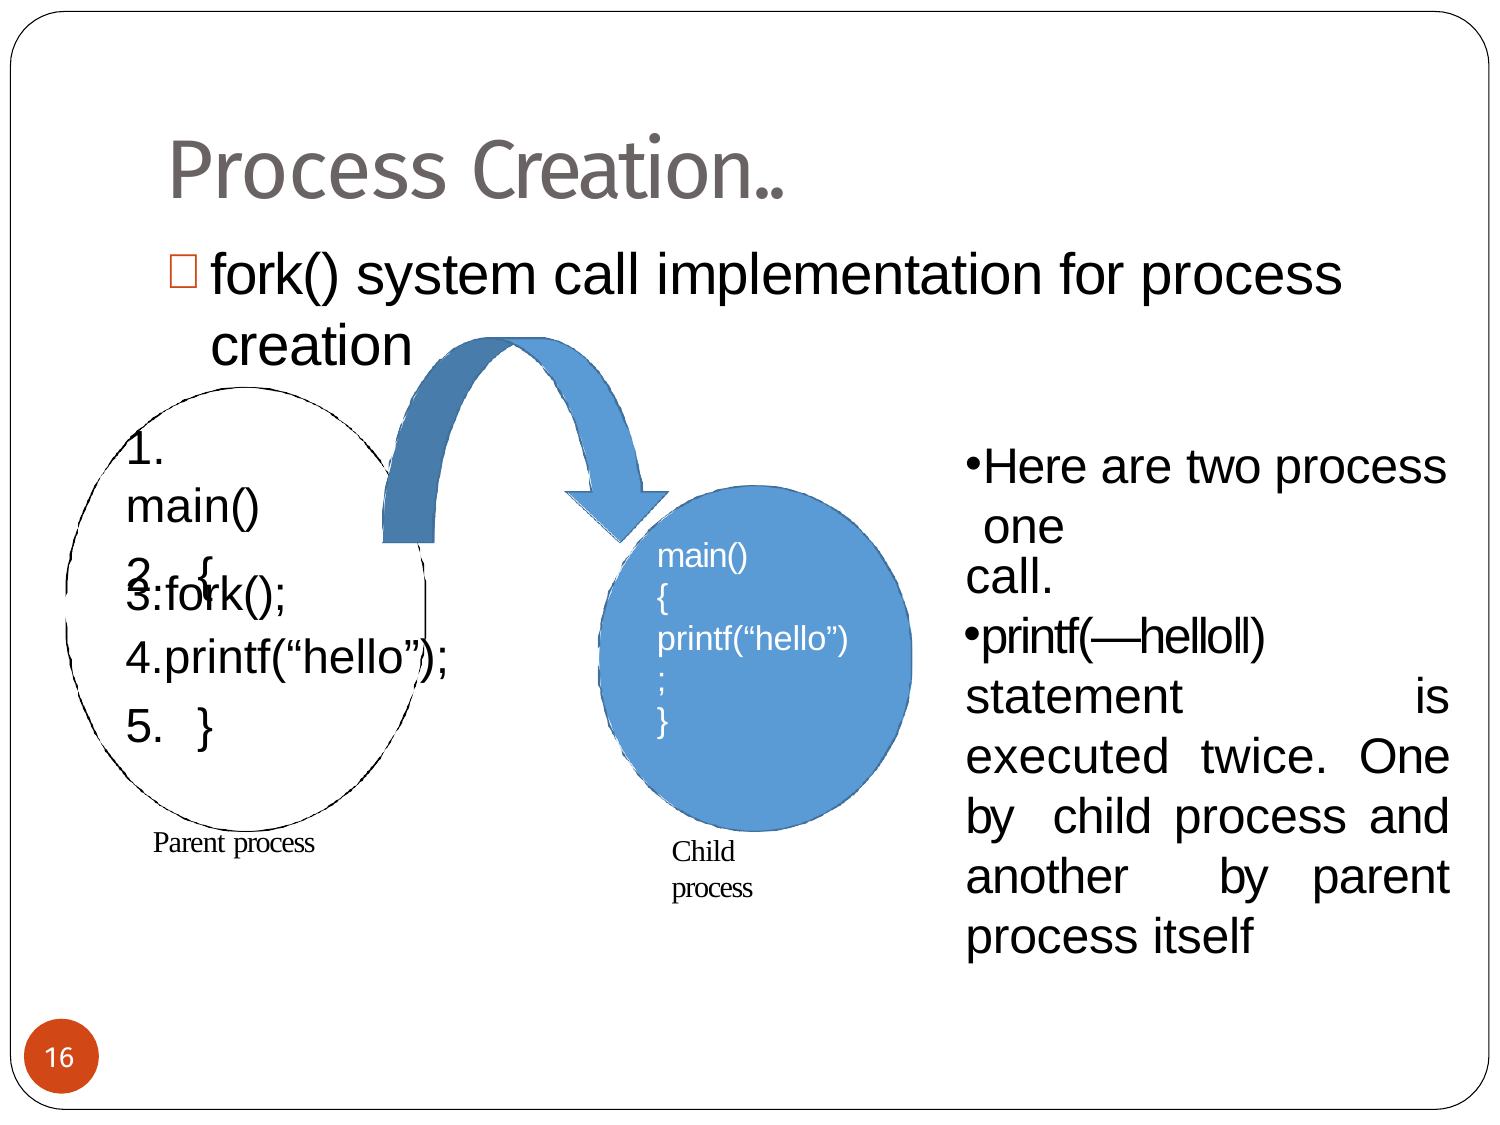

# Process Creation..
fork() system call implementation for process creation
Here are two process one

1.	main()
2.	{
main()
{
printf(“hello”)
;
}
call.
printf(―hello‖) statement  is executed twice. One by  child process and another  by parent process itself
fork();
printf(“hello”);
5.	}

Parent process
Child process

16